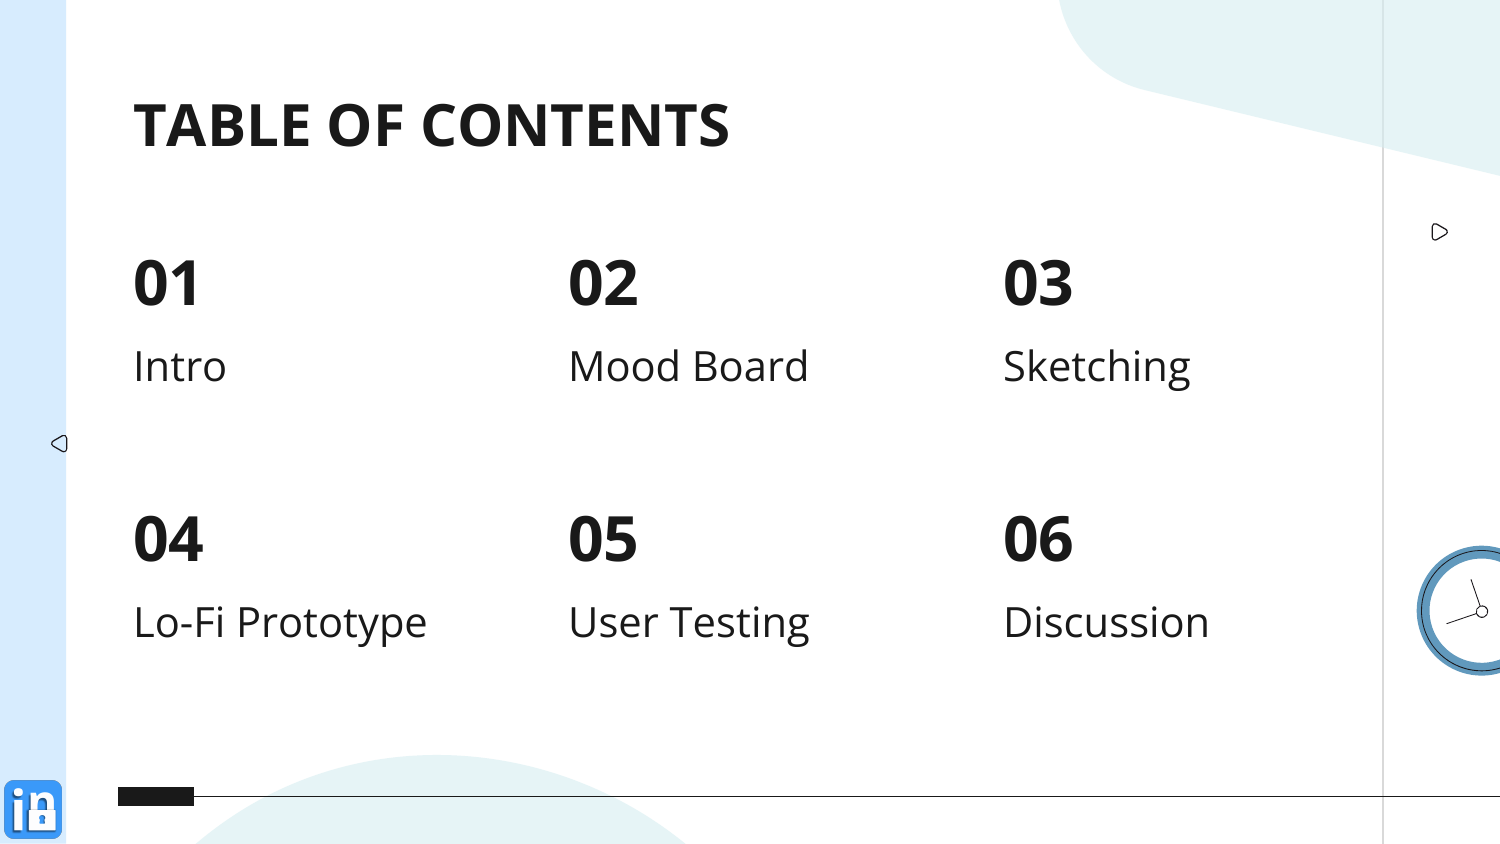

# TABLE OF CONTENTS
01
02
03
Intro
Mood Board
Sketching
04
05
06
Lo-Fi Prototype
User Testing
Discussion